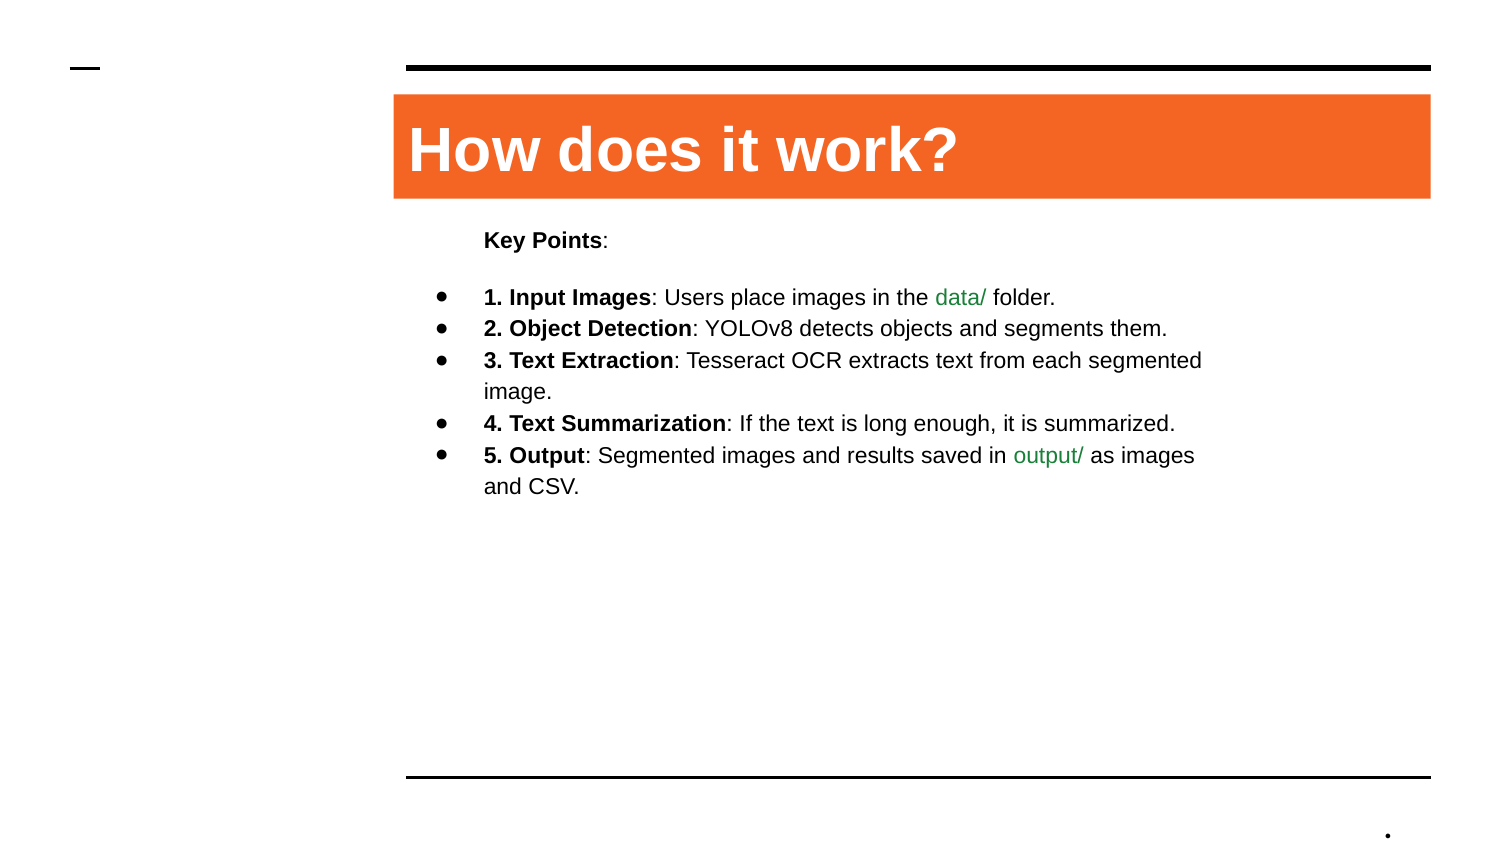

# How does it work?
Key Points:
1. Input Images: Users place images in the data/ folder.
2. Object Detection: YOLOv8 detects objects and segments them.
3. Text Extraction: Tesseract OCR extracts text from each segmented image.
4. Text Summarization: If the text is long enough, it is summarized.
5. Output: Segmented images and results saved in output/ as images and CSV.

.